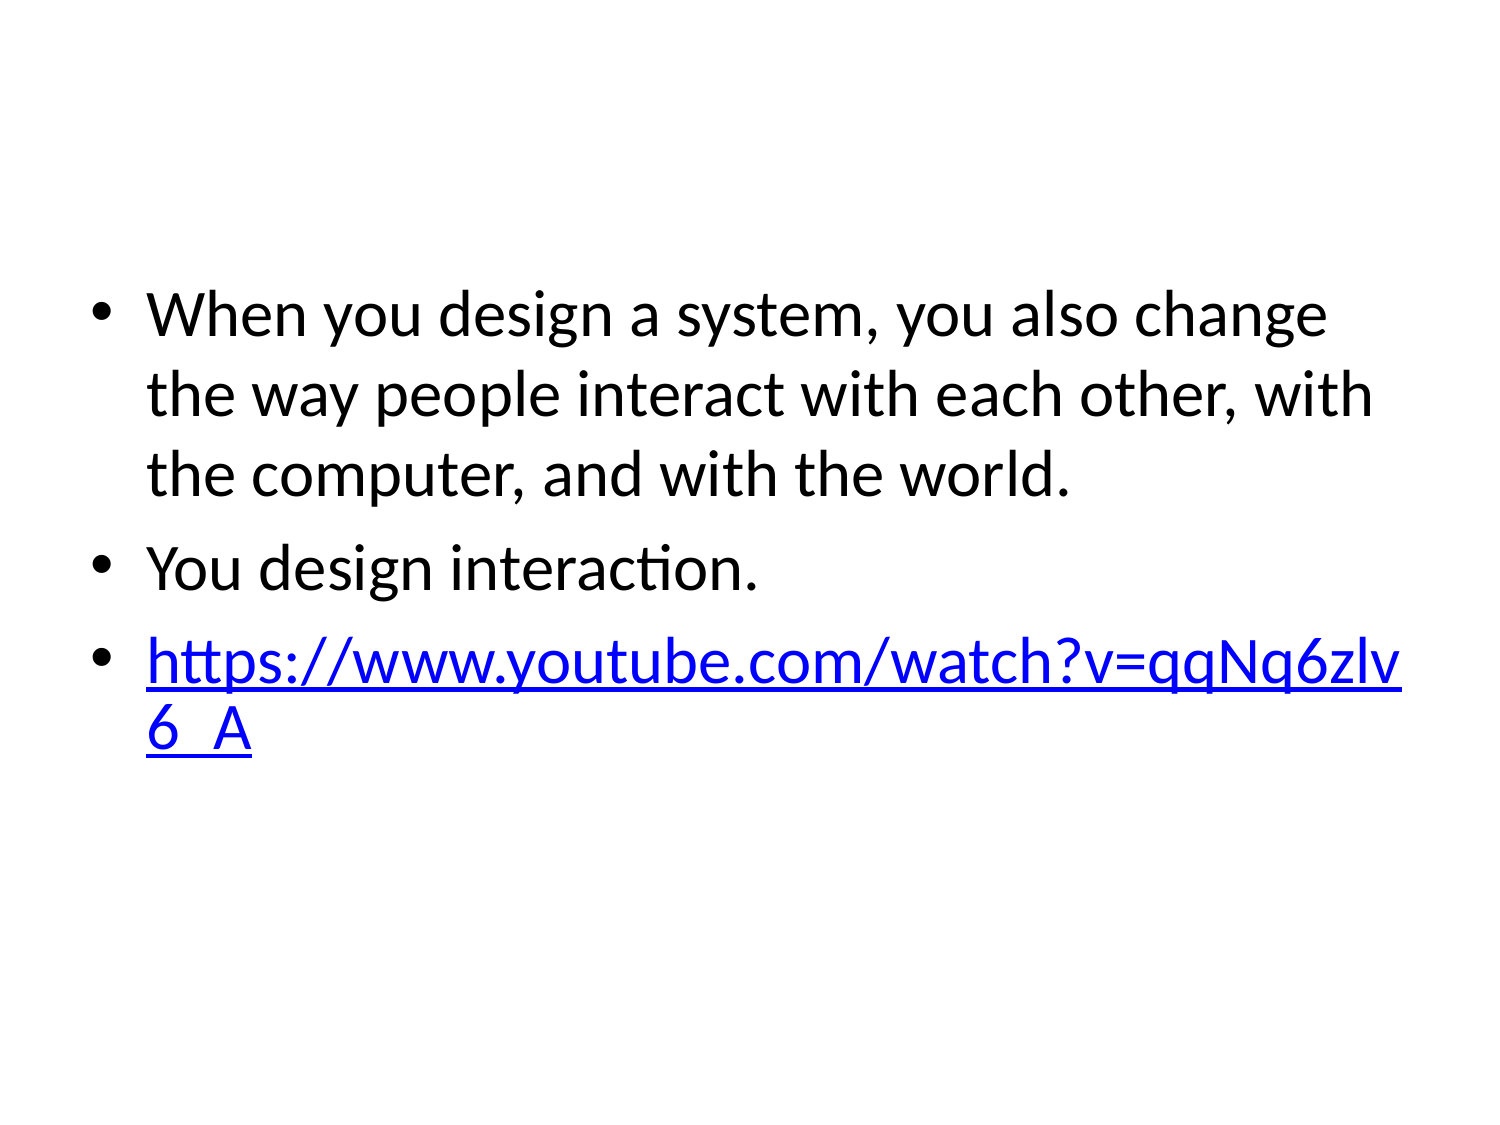

#
When you design a system, you also change the way people interact with each other, with the computer, and with the world.
You design interaction.
https://www.youtube.com/watch?v=qqNq6zlv6_A